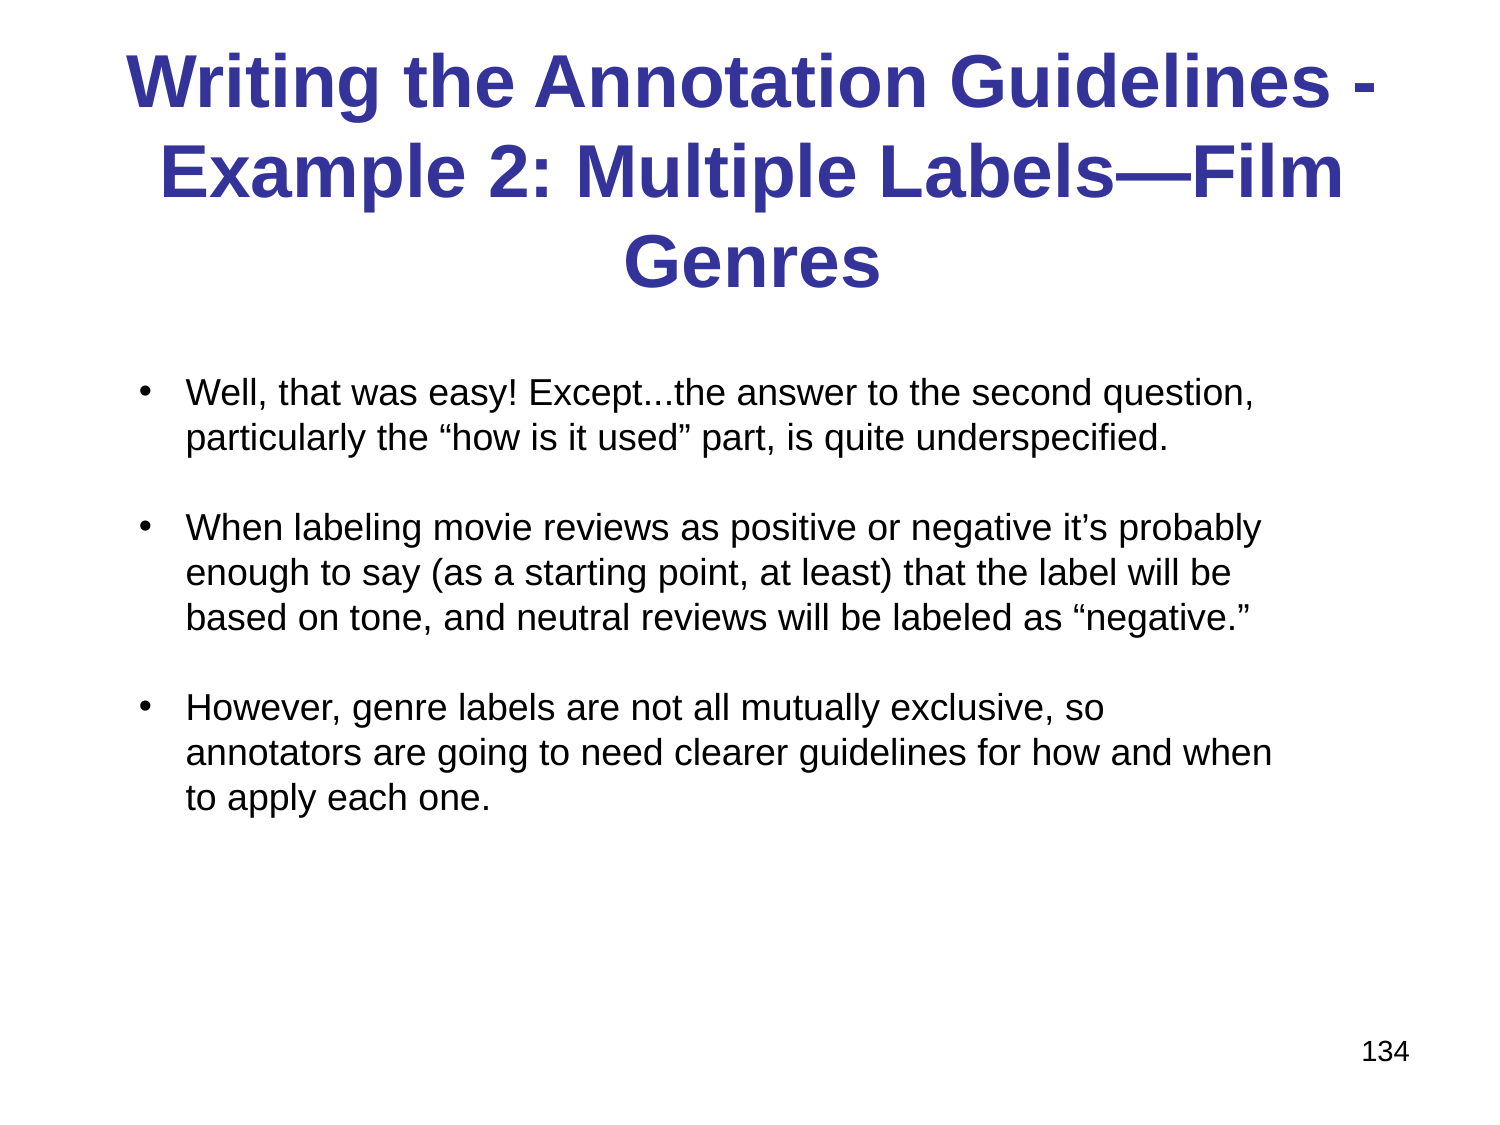

# Writing the Annotation Guidelines - Example 2: Multiple Labels—Film Genres

Well, that was easy! Except...the answer to the second question, particularly the “how is it used” part, is quite underspecified.

When labeling movie reviews as positive or negative it’s probably enough to say (as a starting point, at least) that the label will be based on tone, and neutral reviews will be labeled as “negative.”

However, genre labels are not all mutually exclusive, so annotators are going to need clearer guidelines for how and when to apply each one.
134